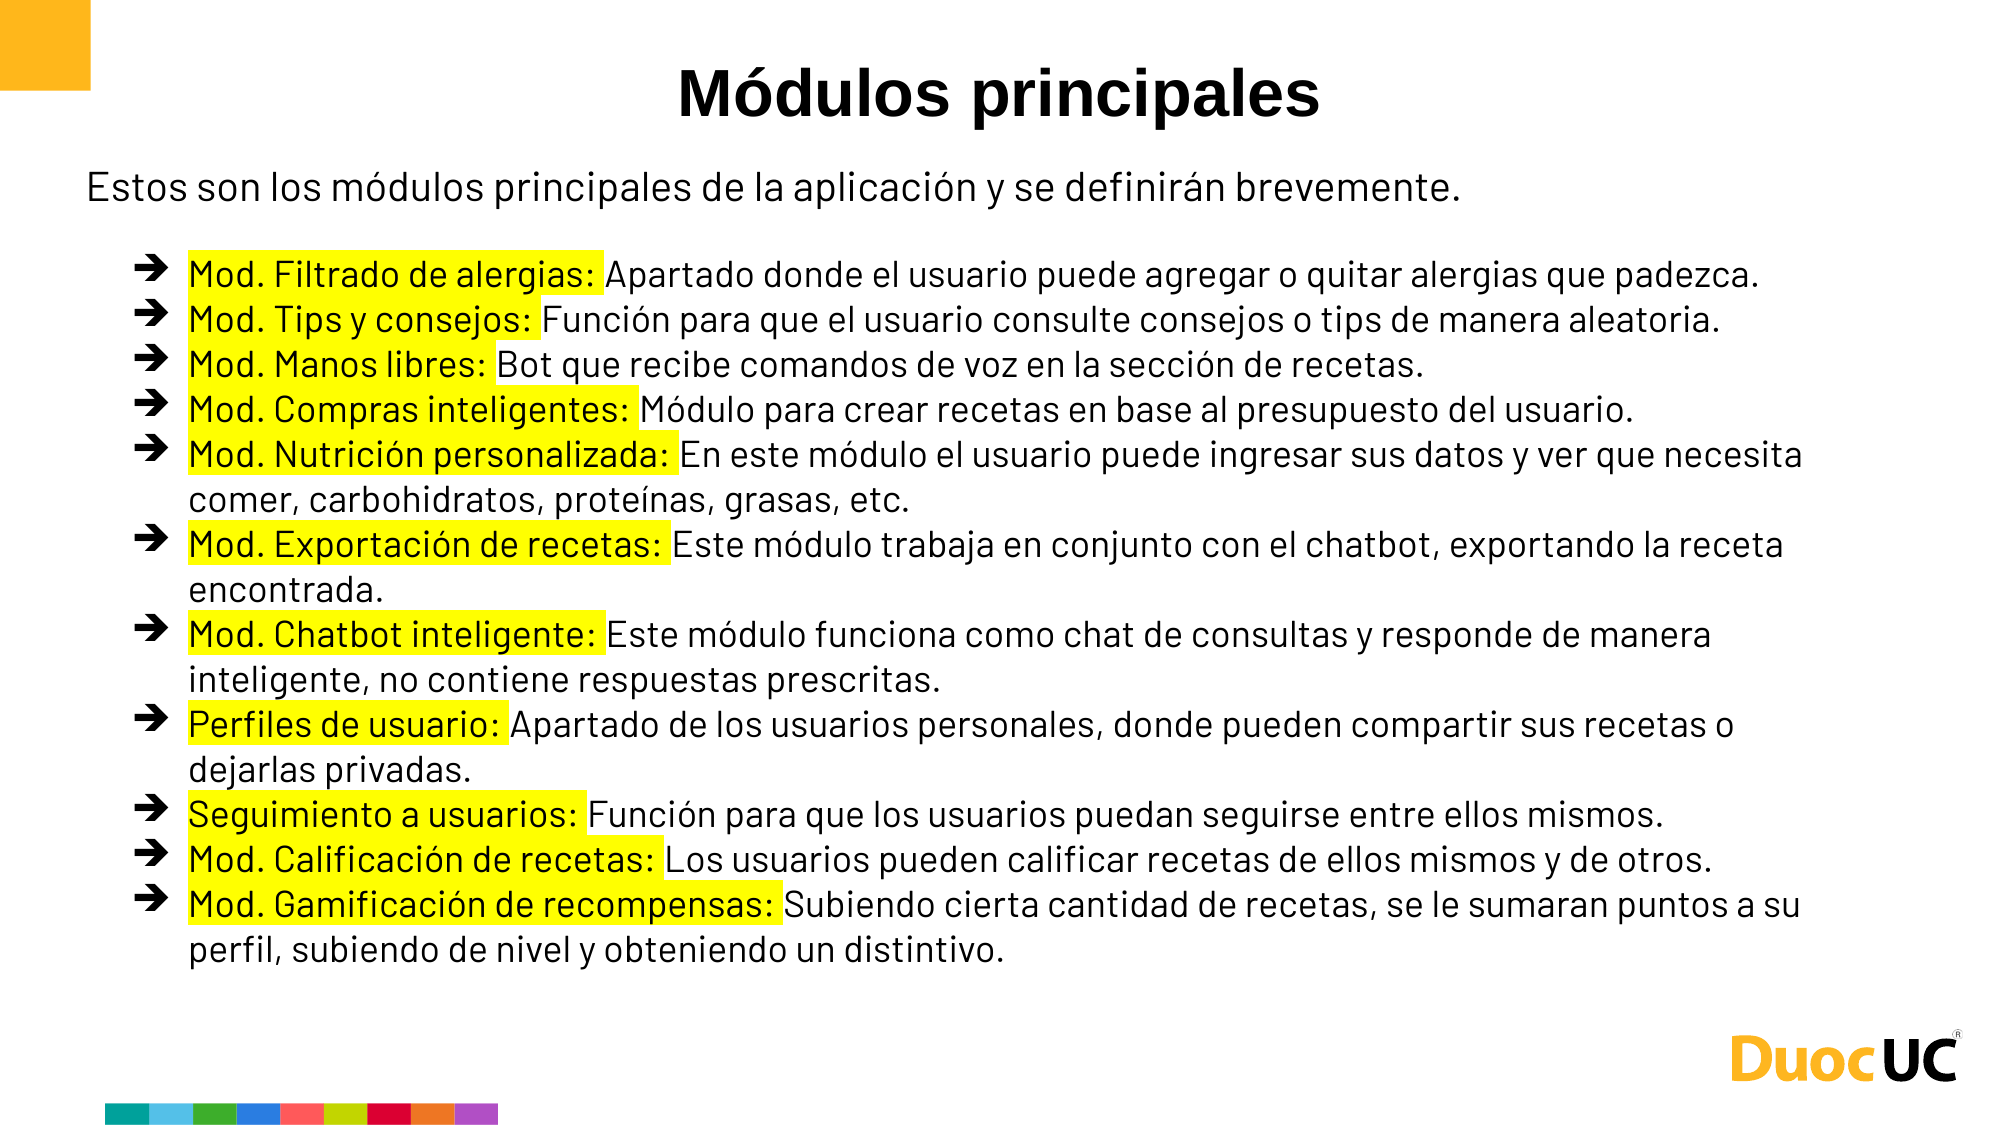

Módulos principales
 Estos son los módulos principales de la aplicación y se definirán brevemente.
Mod. Filtrado de alergias: Apartado donde el usuario puede agregar o quitar alergias que padezca.
Mod. Tips y consejos: Función para que el usuario consulte consejos o tips de manera aleatoria.
Mod. Manos libres: Bot que recibe comandos de voz en la sección de recetas.
Mod. Compras inteligentes: Módulo para crear recetas en base al presupuesto del usuario.
Mod. Nutrición personalizada: En este módulo el usuario puede ingresar sus datos y ver que necesita comer, carbohidratos, proteínas, grasas, etc.
Mod. Exportación de recetas: Este módulo trabaja en conjunto con el chatbot, exportando la receta encontrada.
Mod. Chatbot inteligente: Este módulo funciona como chat de consultas y responde de manera inteligente, no contiene respuestas prescritas.
Perfiles de usuario: Apartado de los usuarios personales, donde pueden compartir sus recetas o dejarlas privadas.
Seguimiento a usuarios: Función para que los usuarios puedan seguirse entre ellos mismos.
Mod. Calificación de recetas: Los usuarios pueden calificar recetas de ellos mismos y de otros.
Mod. Gamificación de recompensas: Subiendo cierta cantidad de recetas, se le sumaran puntos a su perfil, subiendo de nivel y obteniendo un distintivo.